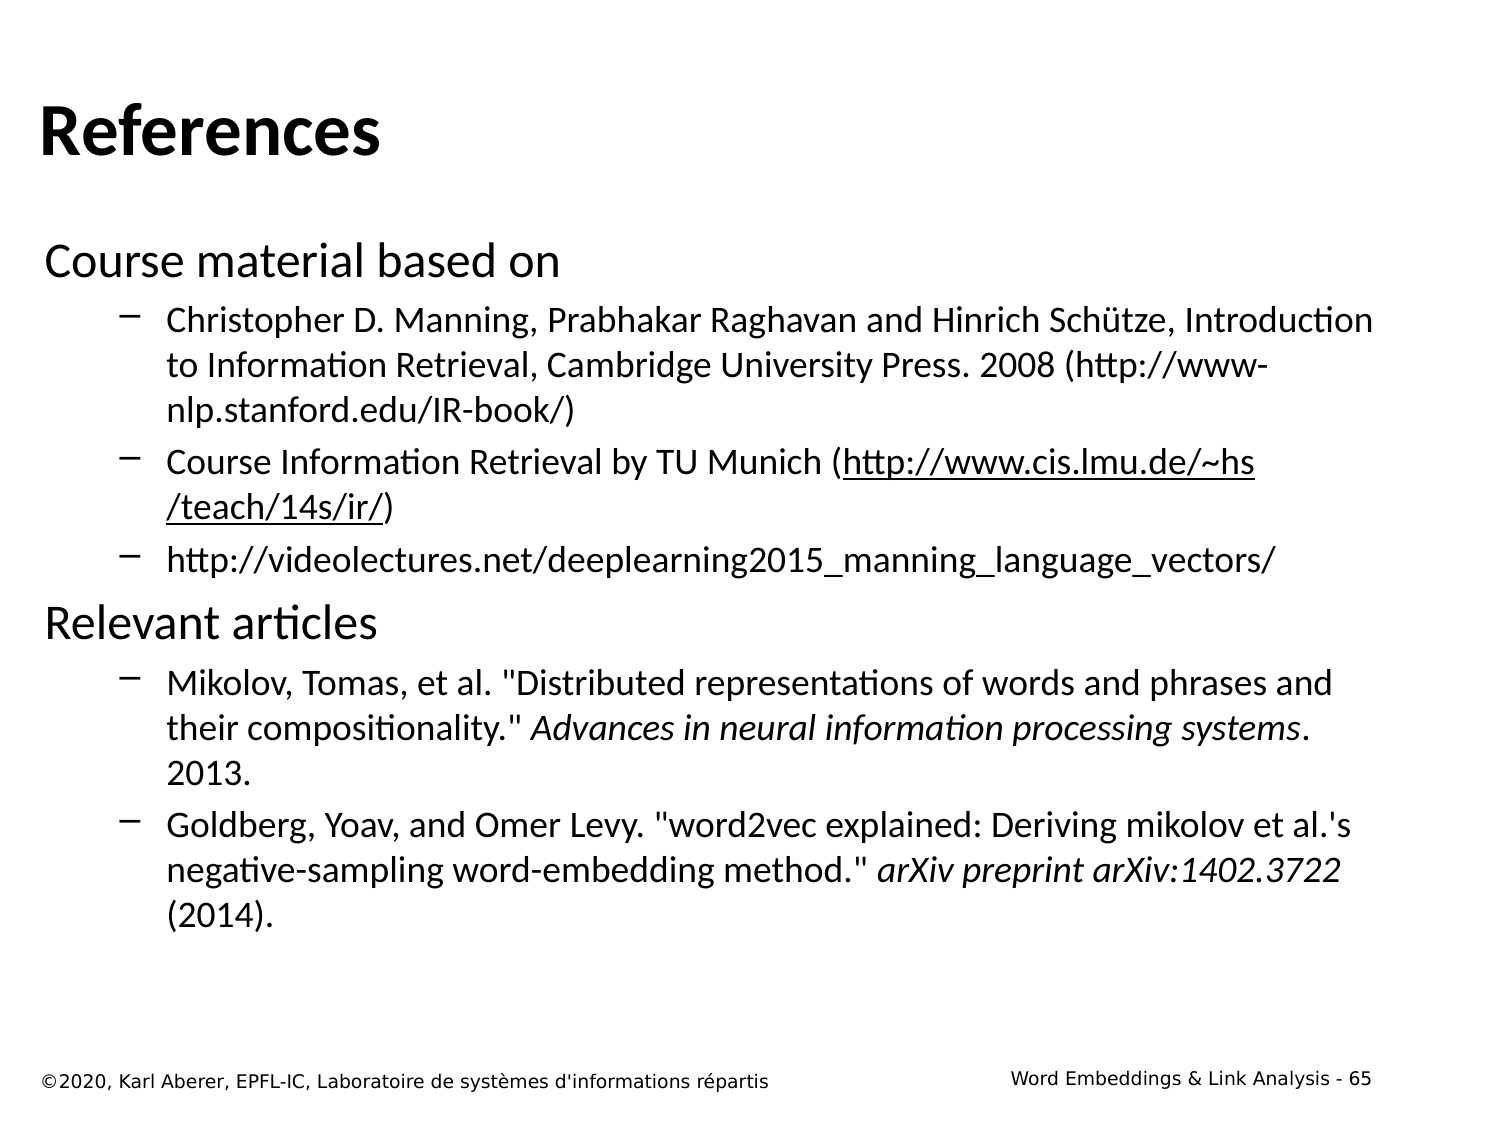

# References
Course material based on
Christopher D. Manning, Prabhakar Raghavan and Hinrich Schütze, Introduction to Information Retrieval, Cambridge University Press. 2008 (http://www-nlp.stanford.edu/IR-book/)
Course Information Retrieval by TU Munich (http://www.cis.lmu.de/~hs/teach/14s/ir/)
http://videolectures.net/deeplearning2015_manning_language_vectors/
Relevant articles
Mikolov, Tomas, et al. "Distributed representations of words and phrases and their compositionality." Advances in neural information processing systems. 2013.
Goldberg, Yoav, and Omer Levy. "word2vec explained: Deriving mikolov et al.'s negative-sampling word-embedding method." arXiv preprint arXiv:1402.3722 (2014).

©2020, Karl Aberer, EPFL-IC, Laboratoire de systèmes d'informations répartis